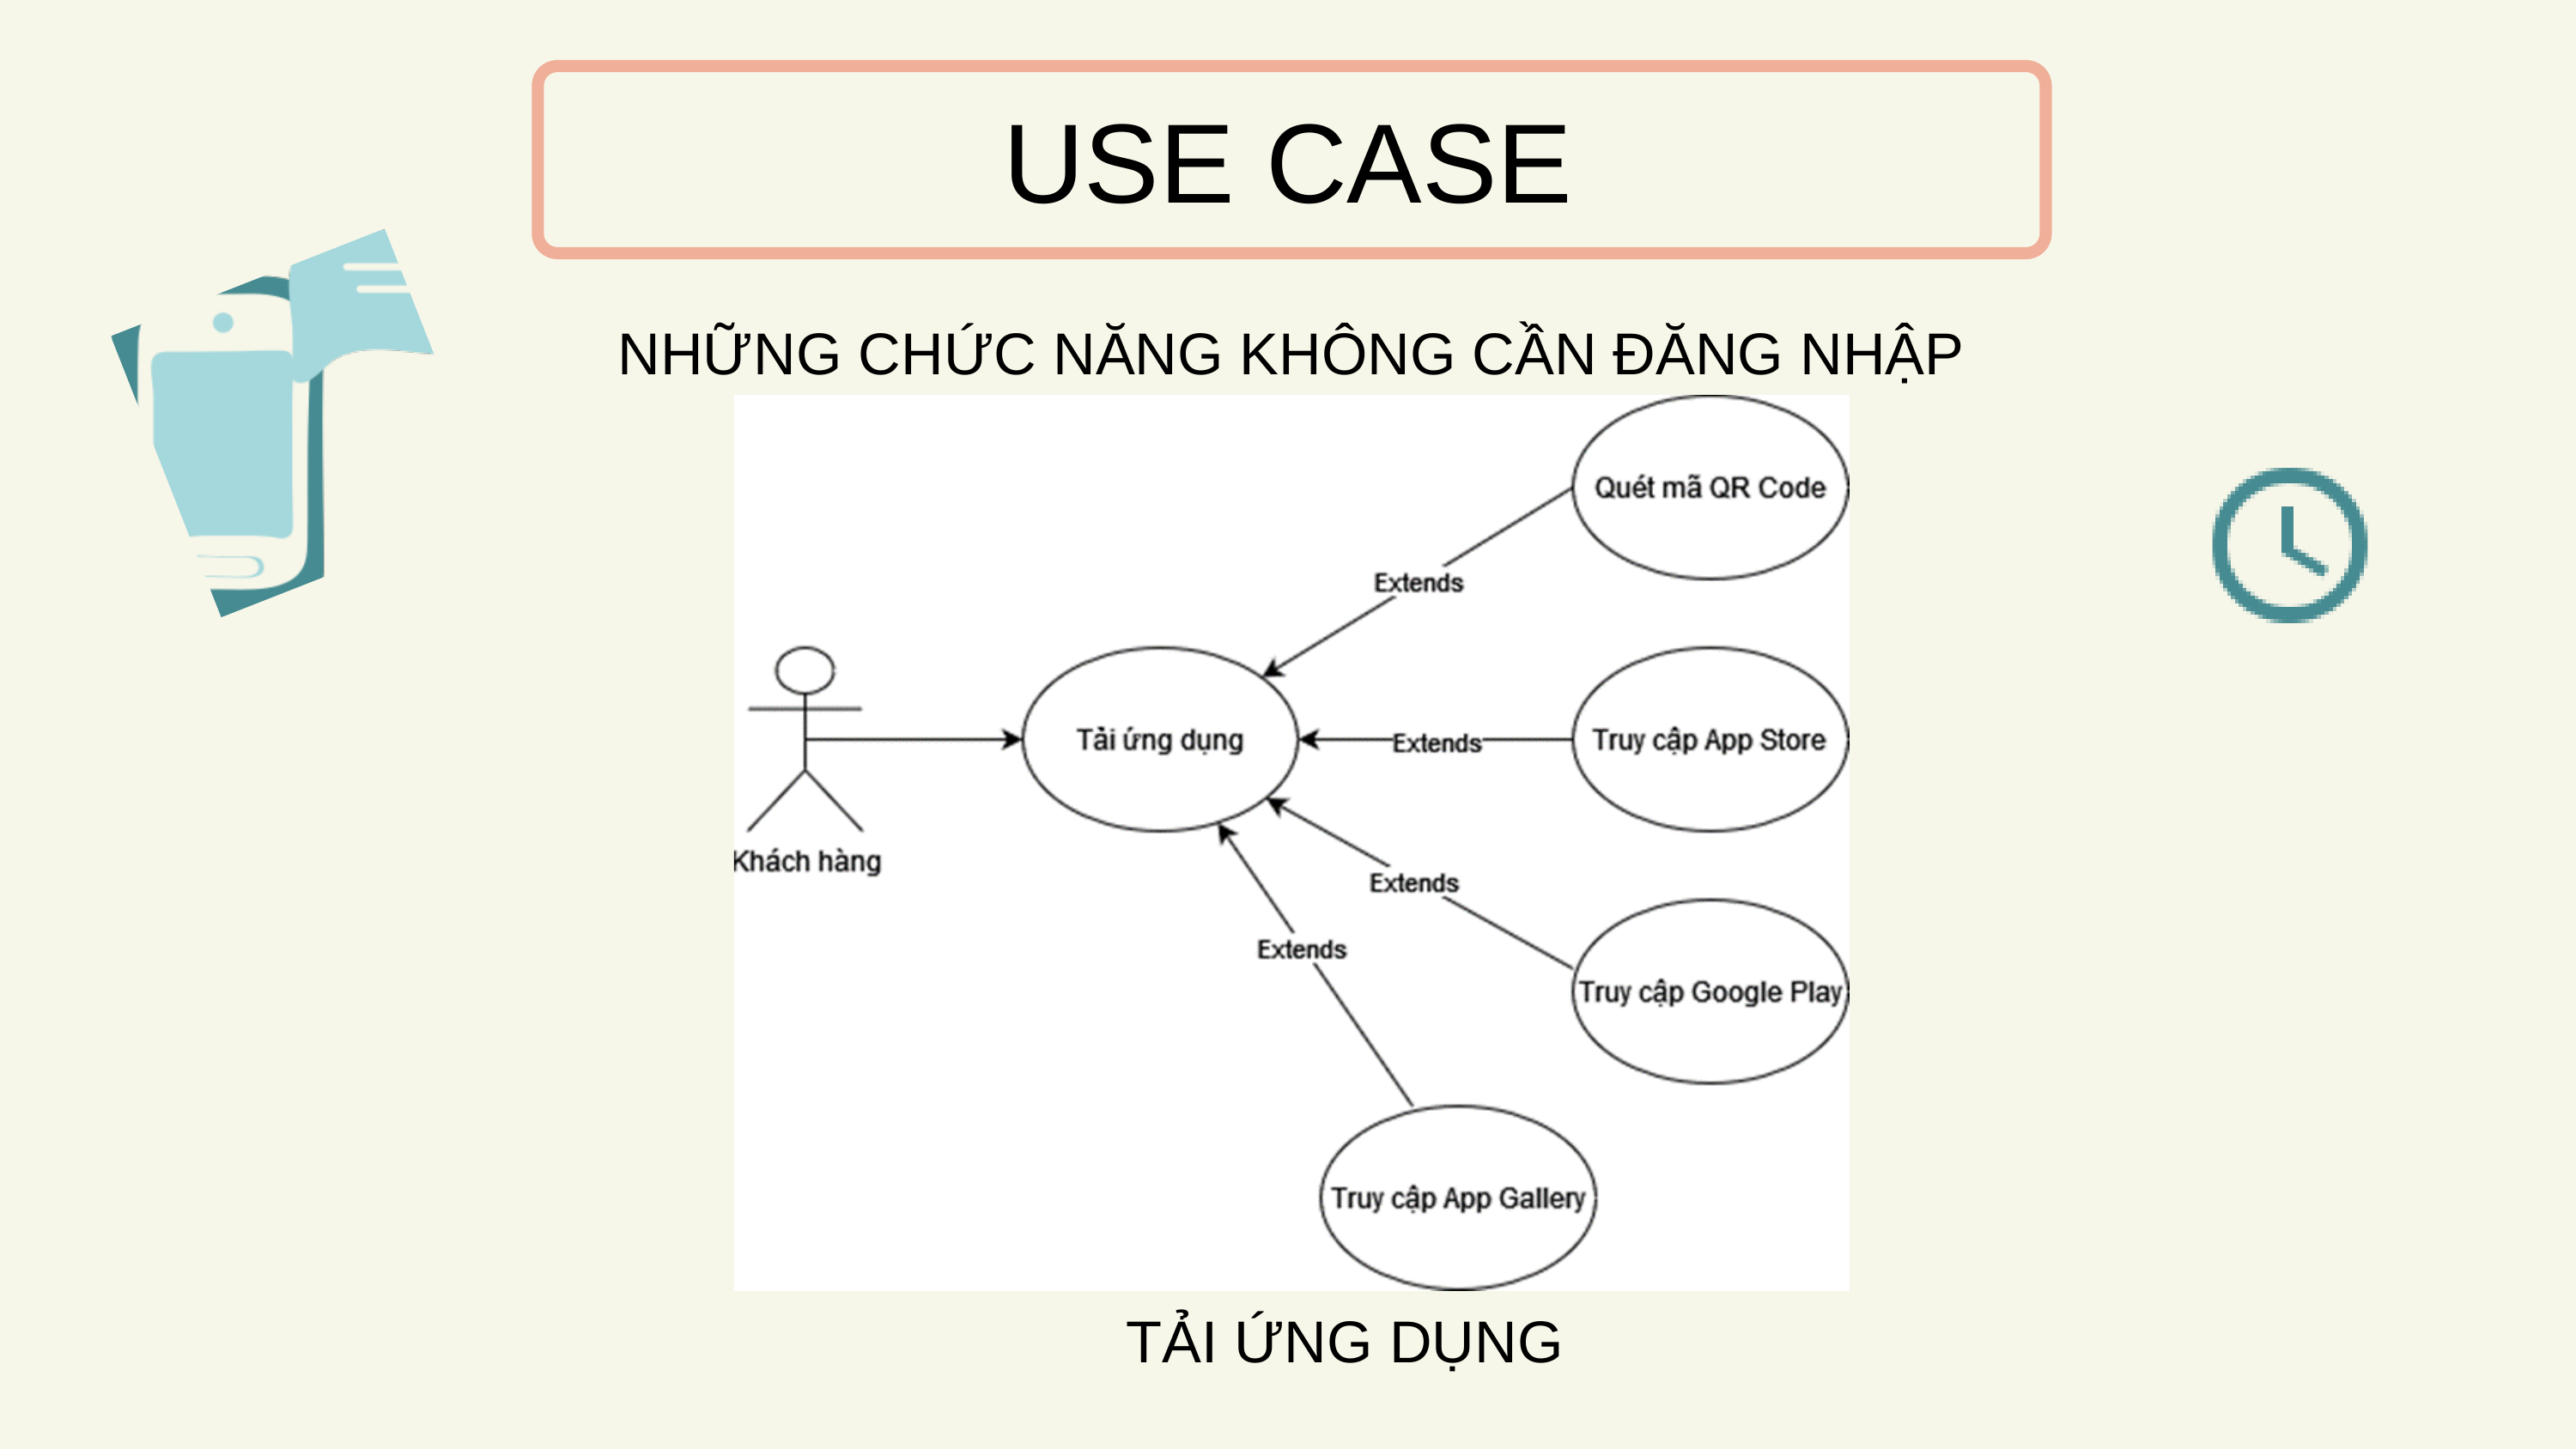

USE CASE

NHỮNG CHỨC NĂNG KHÔNG CẦN ĐĂNG NHẬP

TẢI ỨNG DỤNG